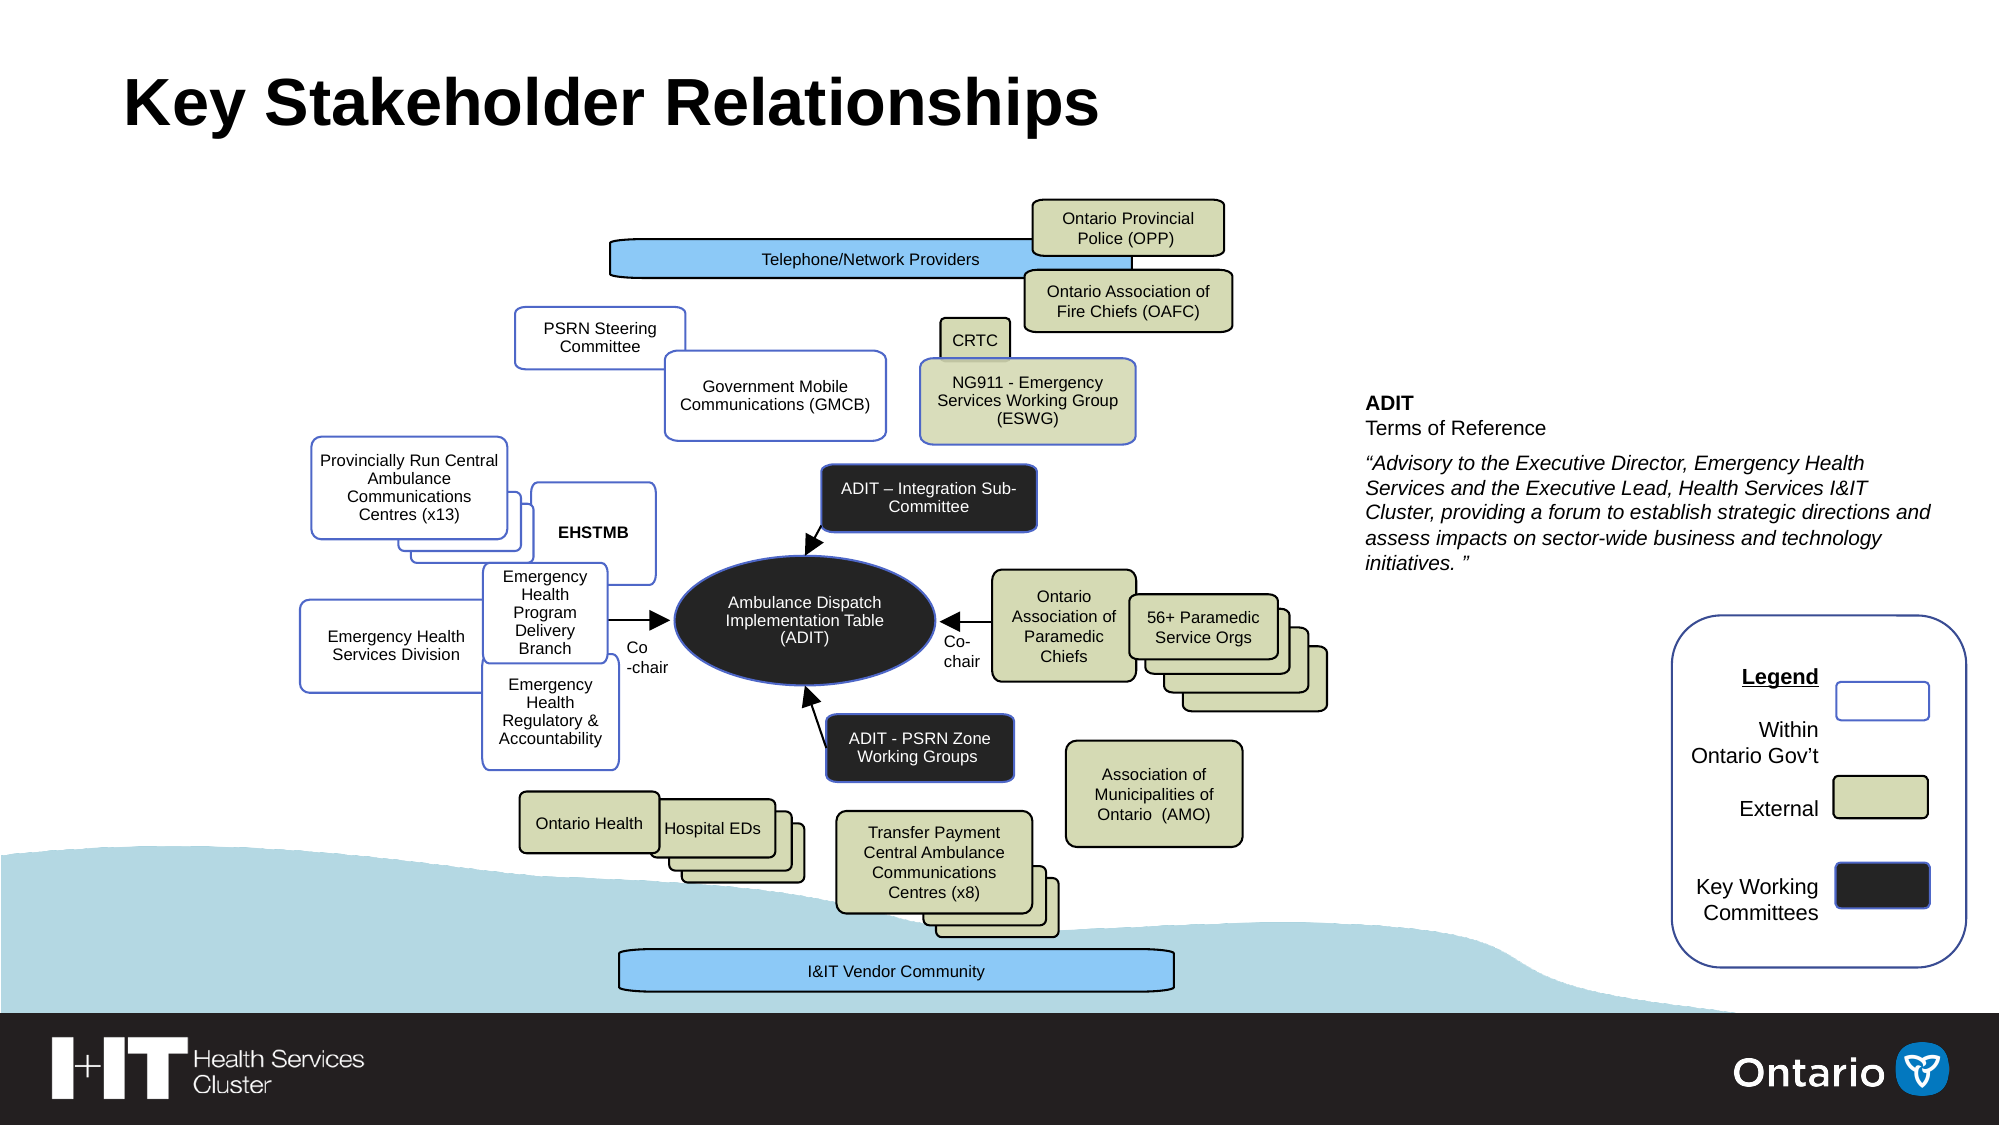

Key Stakeholder Relationships
Ontario Provincial Police (OPP)
Telephone/Network Providers
Ontario Association of Fire Chiefs (OAFC)
PSRN Steering Committee
CRTC
Government Mobile Communications (GMCB)
NG911 - Emergency Services Working Group (ESWG)
ADIT
Terms of Reference
“Advisory to the Executive Director, Emergency Health Services and the Executive Lead, Health Services I&IT Cluster, providing a forum to establish strategic directions and assess impacts on sector-wide business and technology initiatives. ”
Provincially Run Central Ambulance Communications Centres (x13)

ADIT – Integration Sub-Committee
EHSTMB
Ambulance Dispatch Implementation Table (ADIT)
Emergency Health Program Delivery Branch
Ontario Association of Paramedic Chiefs
56+ Paramedic Service Orgs
Emergency Health Services Division

Co-
chair

Co
-chair

Emergency Health Regulatory & Accountability
Legend

Within Ontario Gov’t

External

Key Working Committees

ADIT - PSRN Zone Working Groups
Association of Municipalities of Ontario  (AMO)

Ontario Health
Hospital EDs
Transfer Payment Central Ambulance Communications Centres (x8)

I&IT Vendor Community